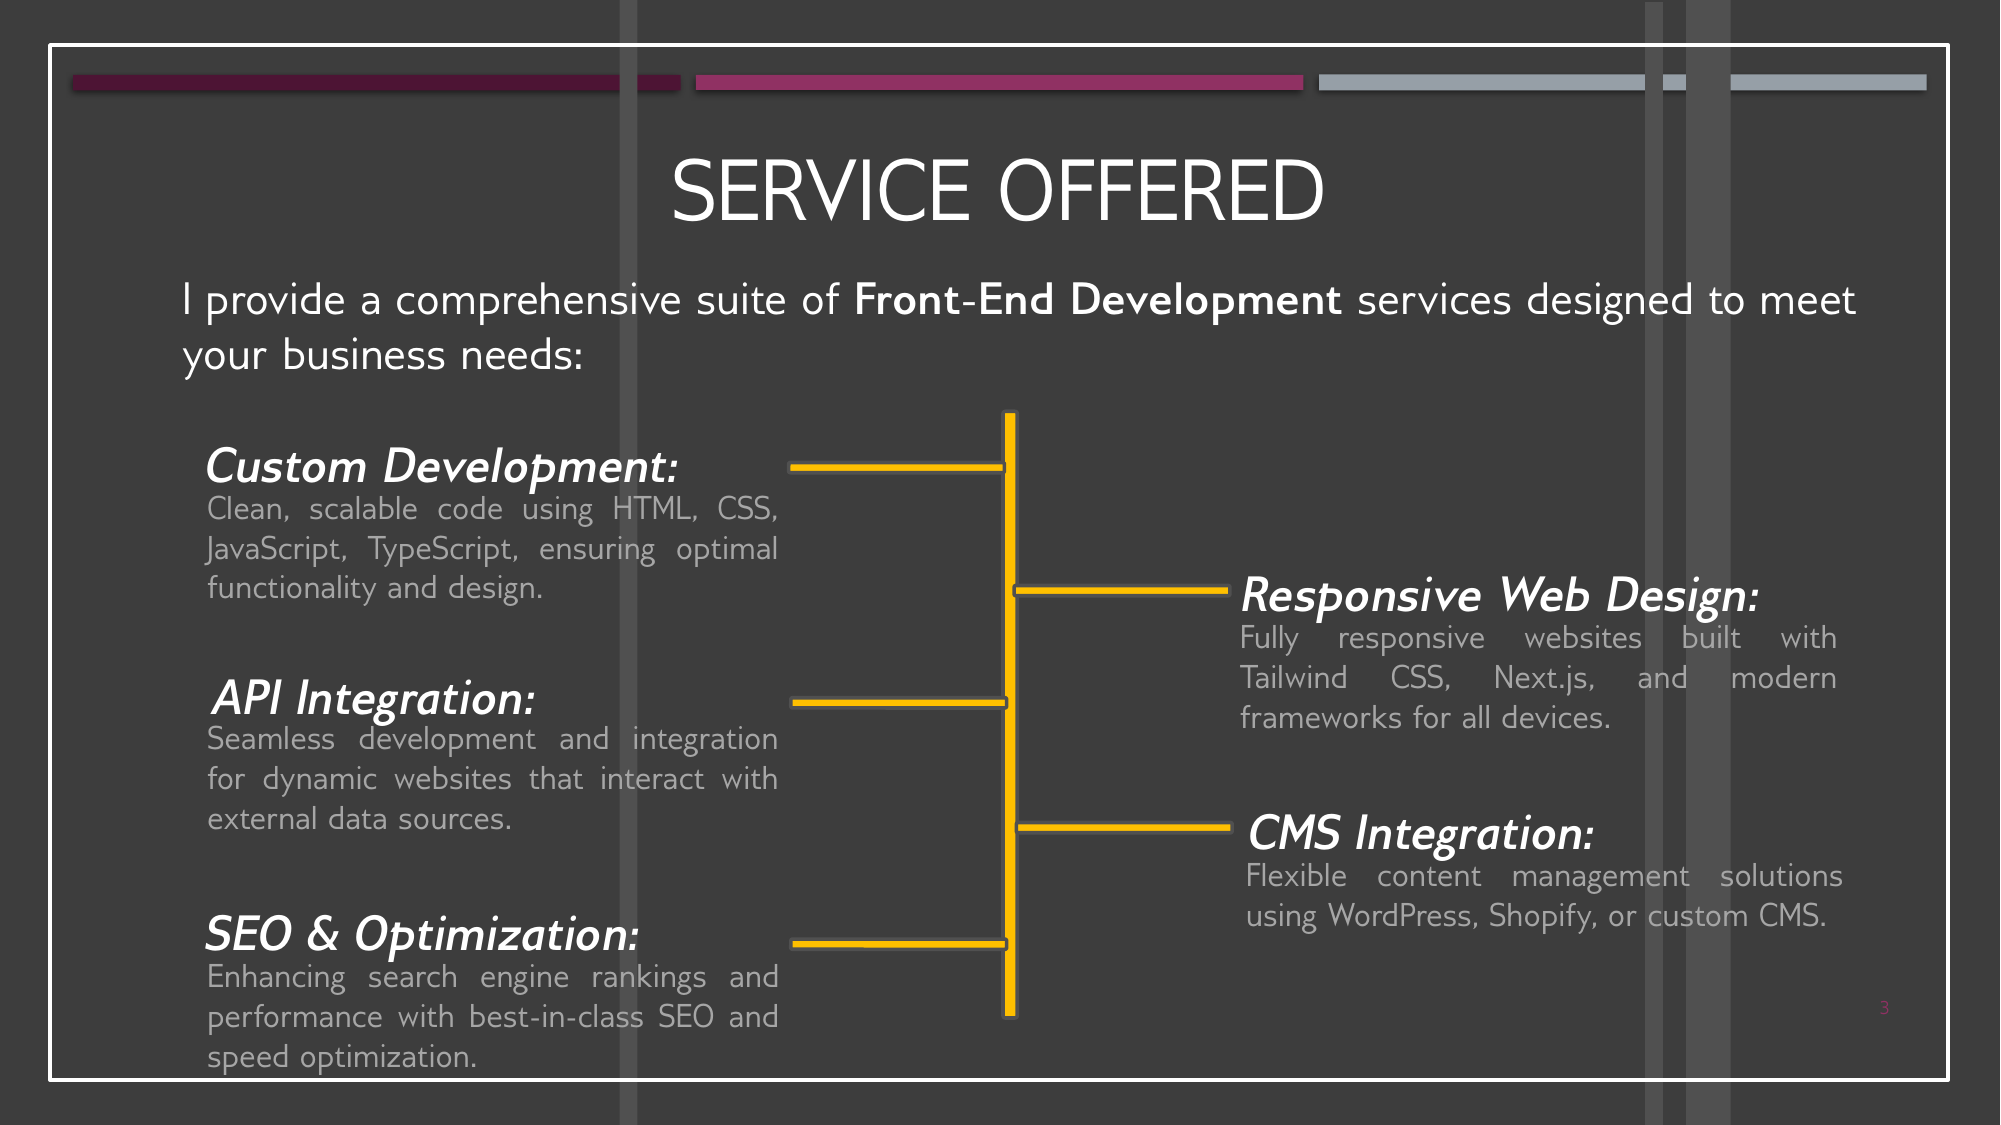

# Service Offered
I provide a comprehensive suite of Front-End Development services designed to meet your business needs:

Custom Development:
Clean, scalable code using HTML, CSS, JavaScript, TypeScript, ensuring optimal functionality and design.
Responsive Web Design:
Fully responsive websites built with Tailwind CSS, Next.js, and modern frameworks for all devices.
API Integration:
Seamless development and integration for dynamic websites that interact with external data sources.
CMS Integration:
Flexible content management solutions using WordPress, Shopify, or custom CMS.
SEO & Optimization:
Enhancing search engine rankings and performance with best-in-class SEO and speed optimization.
3